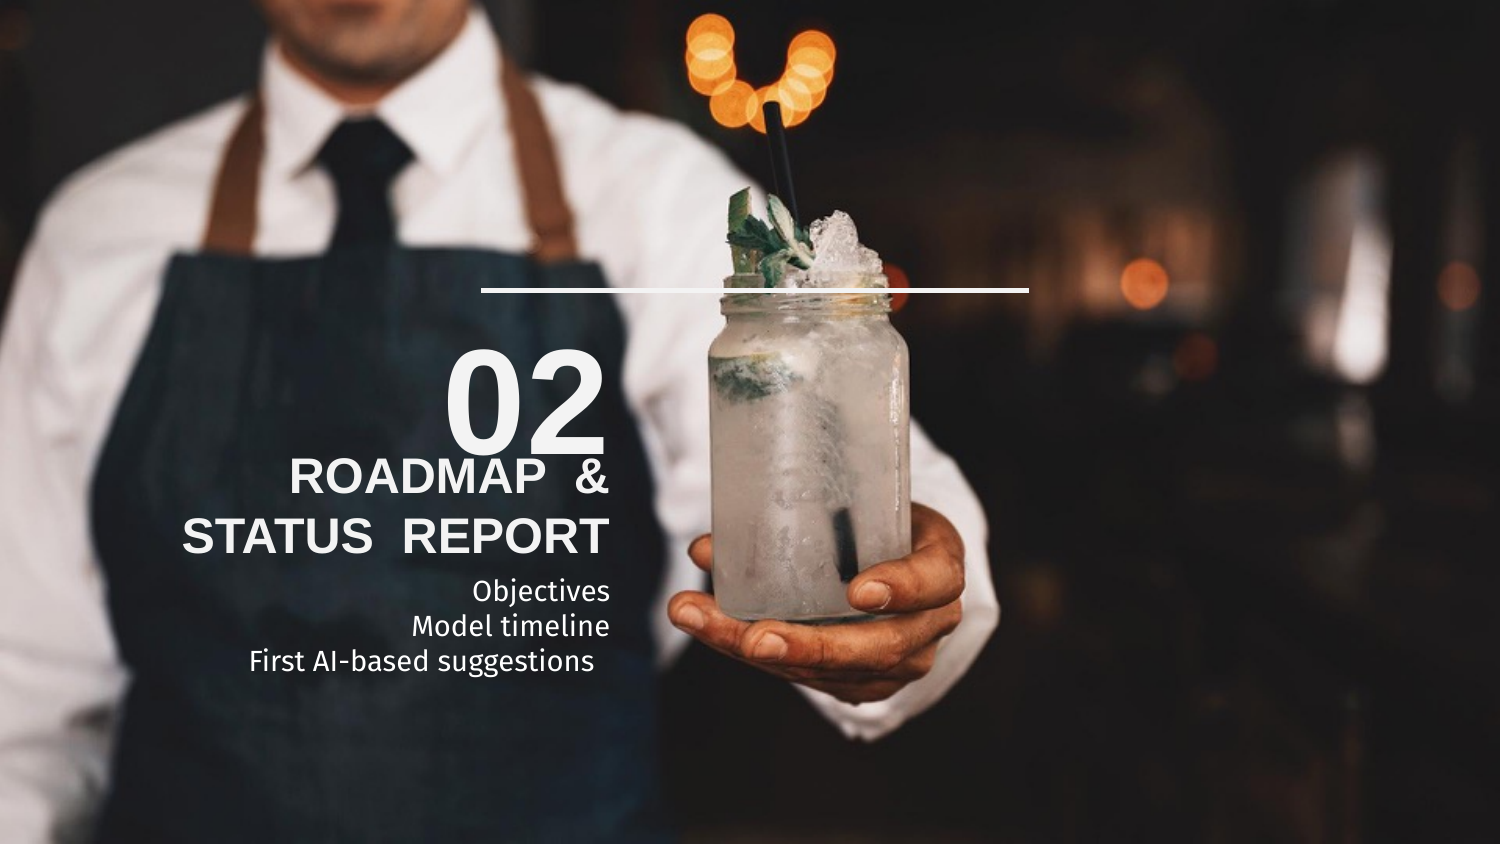

02
# ROADMAP  & STATUS  REPORT
Objectives
Model timeline
First AI-based suggestions